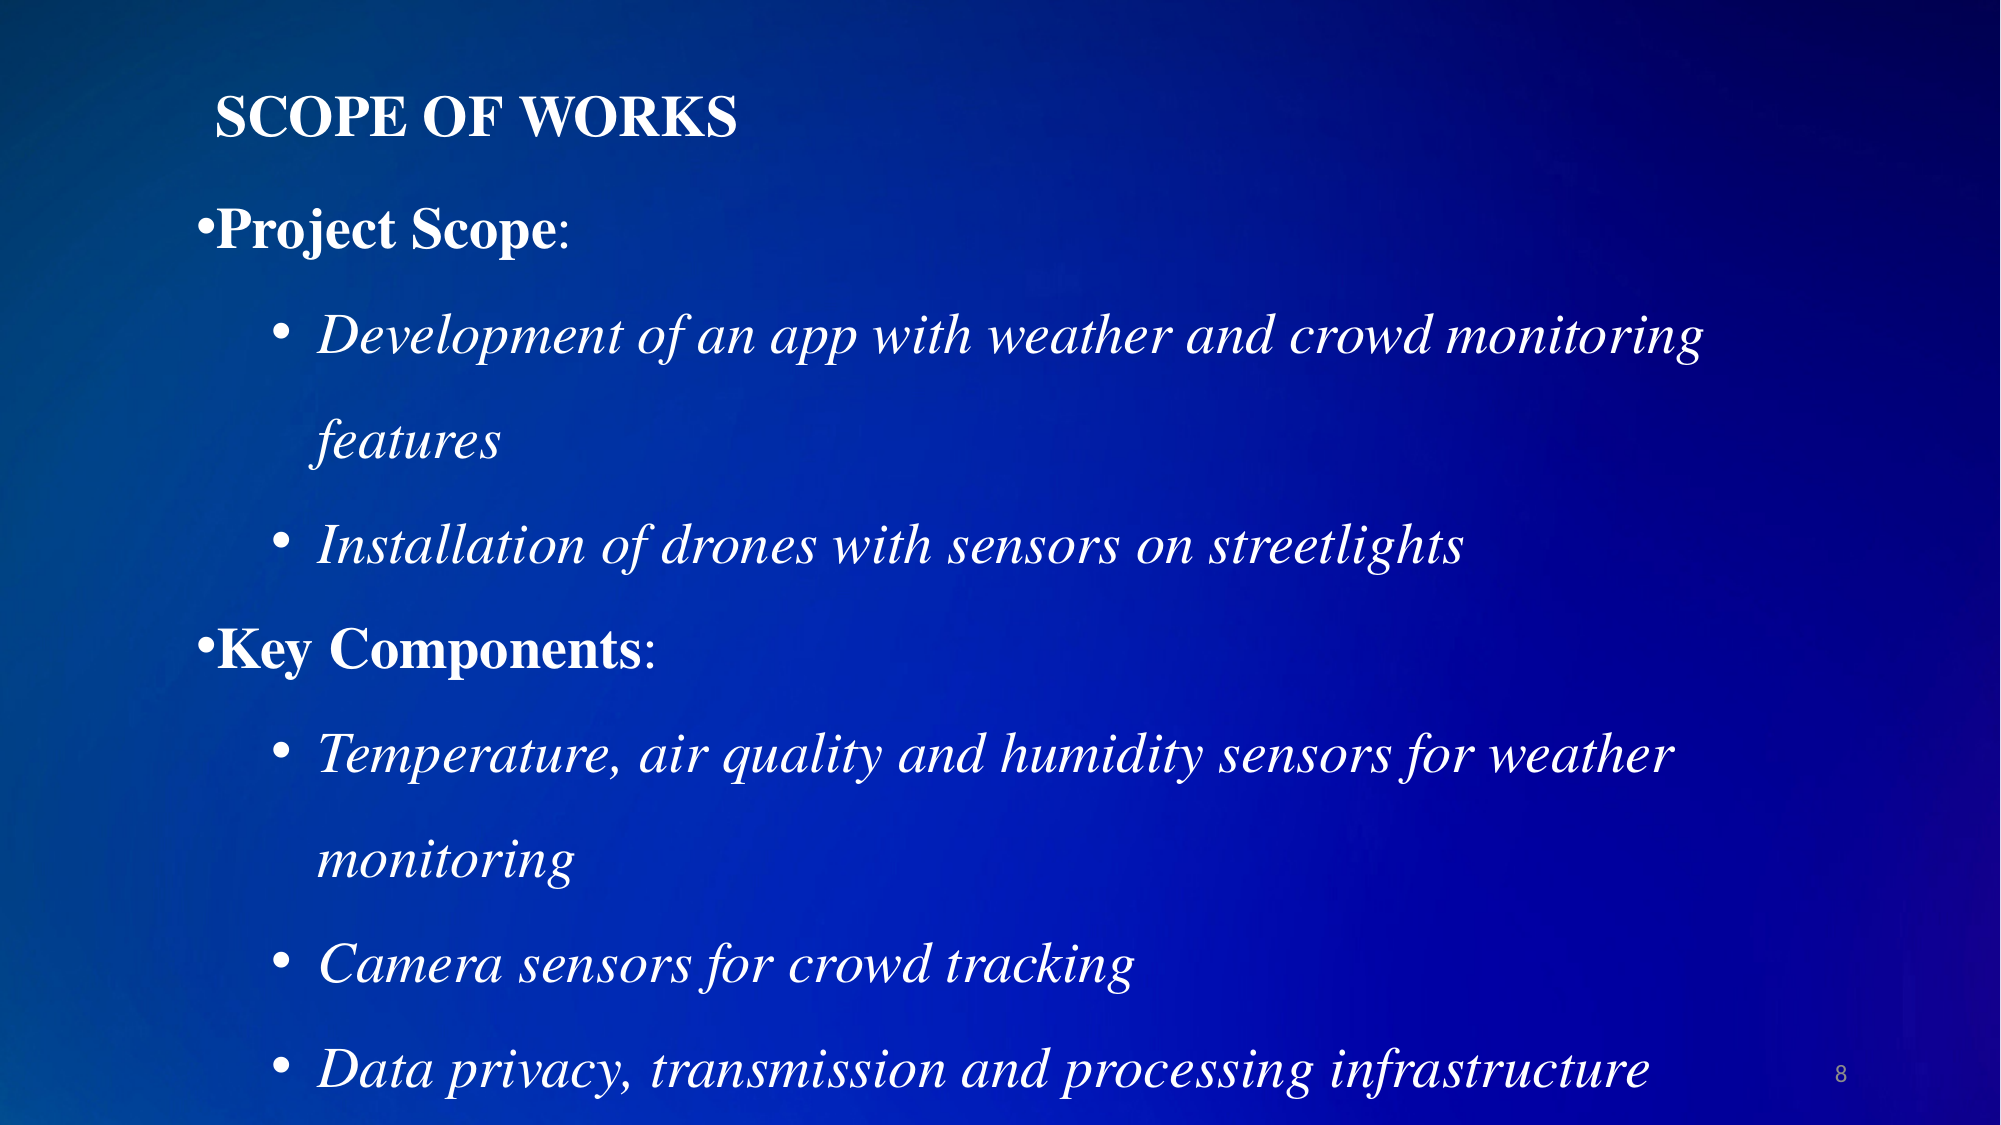

SCOPE OF WORKS

Project Scope:
Development of an app with weather and crowd monitoring features
Installation of drones with sensors on streetlights
Key Components:
Temperature, air quality and humidity sensors for weather monitoring
Camera sensors for crowd tracking
Data privacy, transmission and processing infrastructure

8